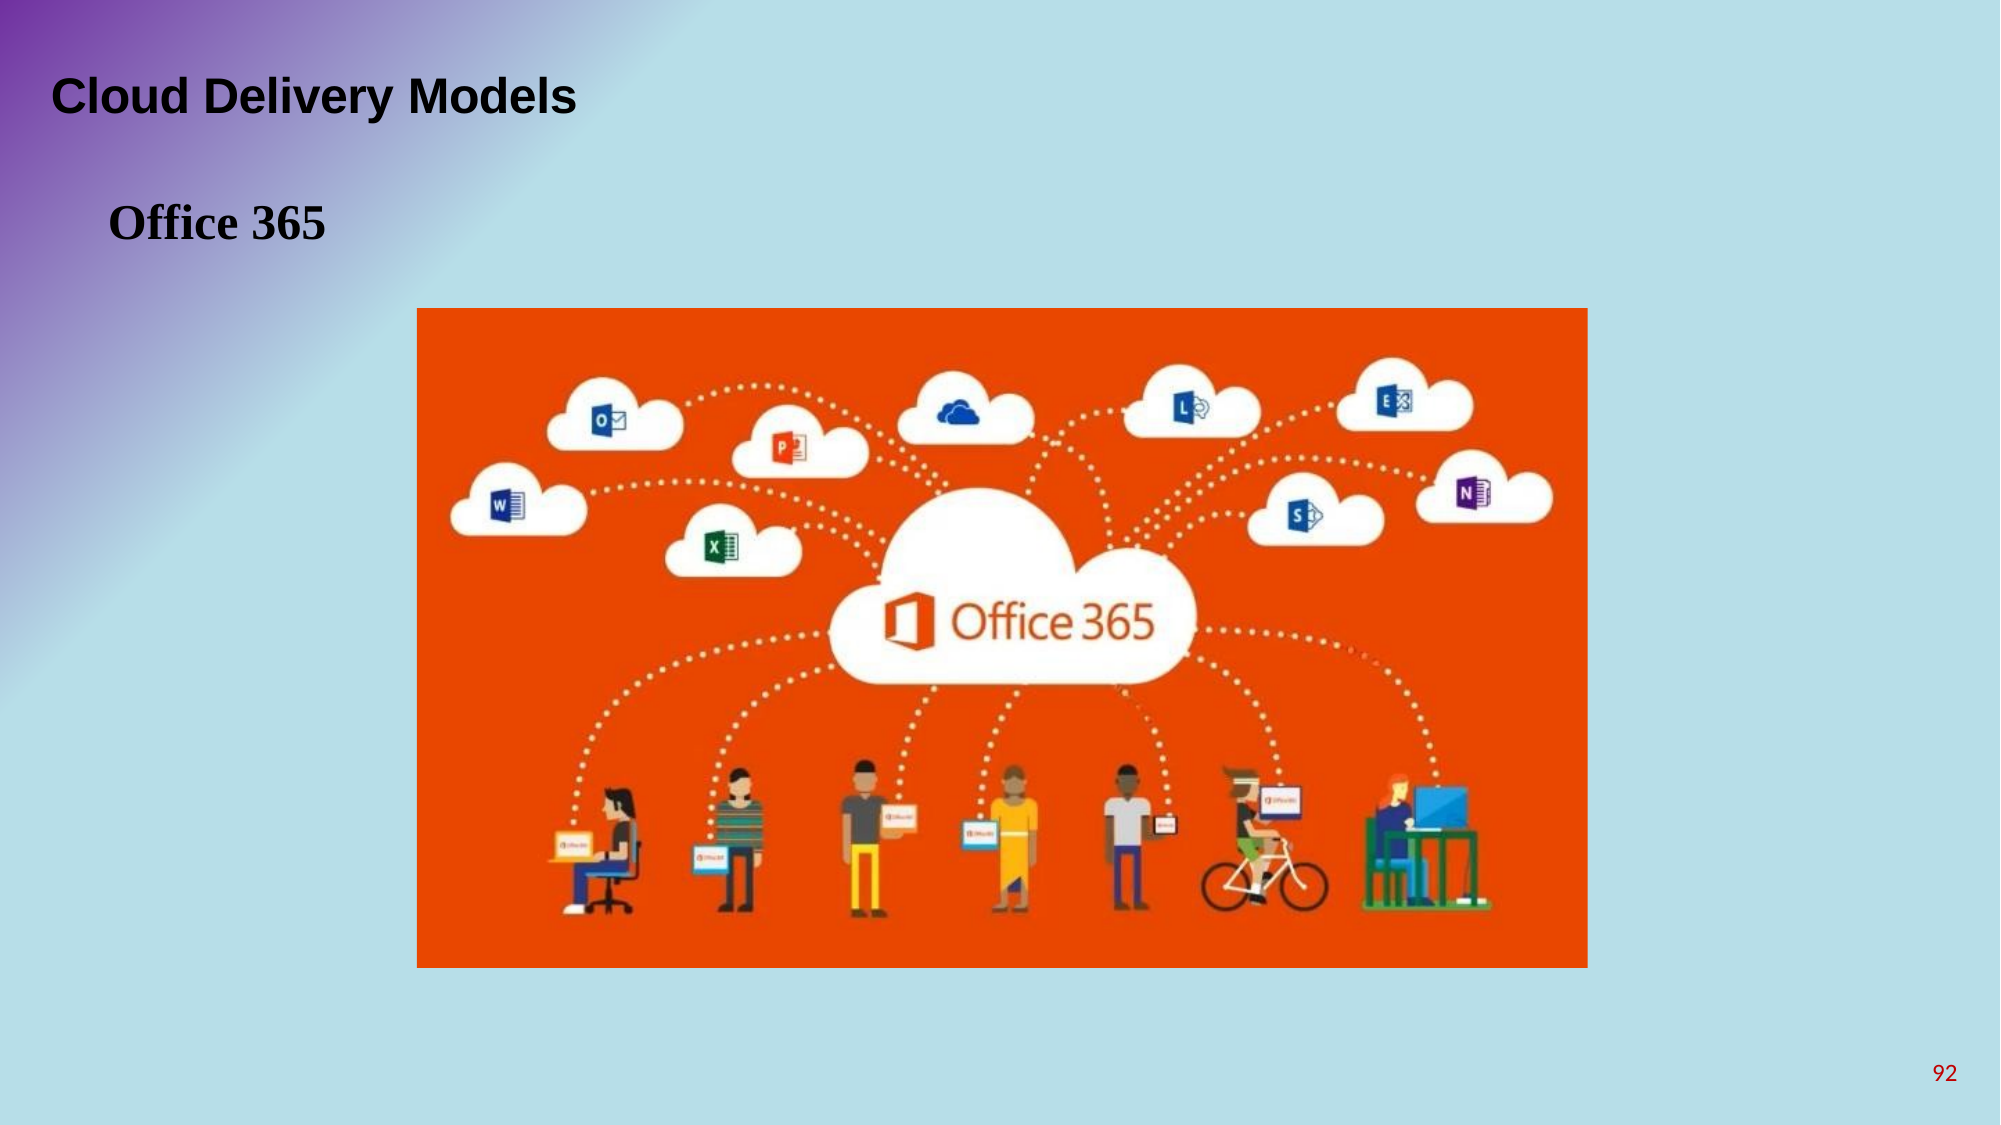

# Cloud Delivery Models
Office 365

92